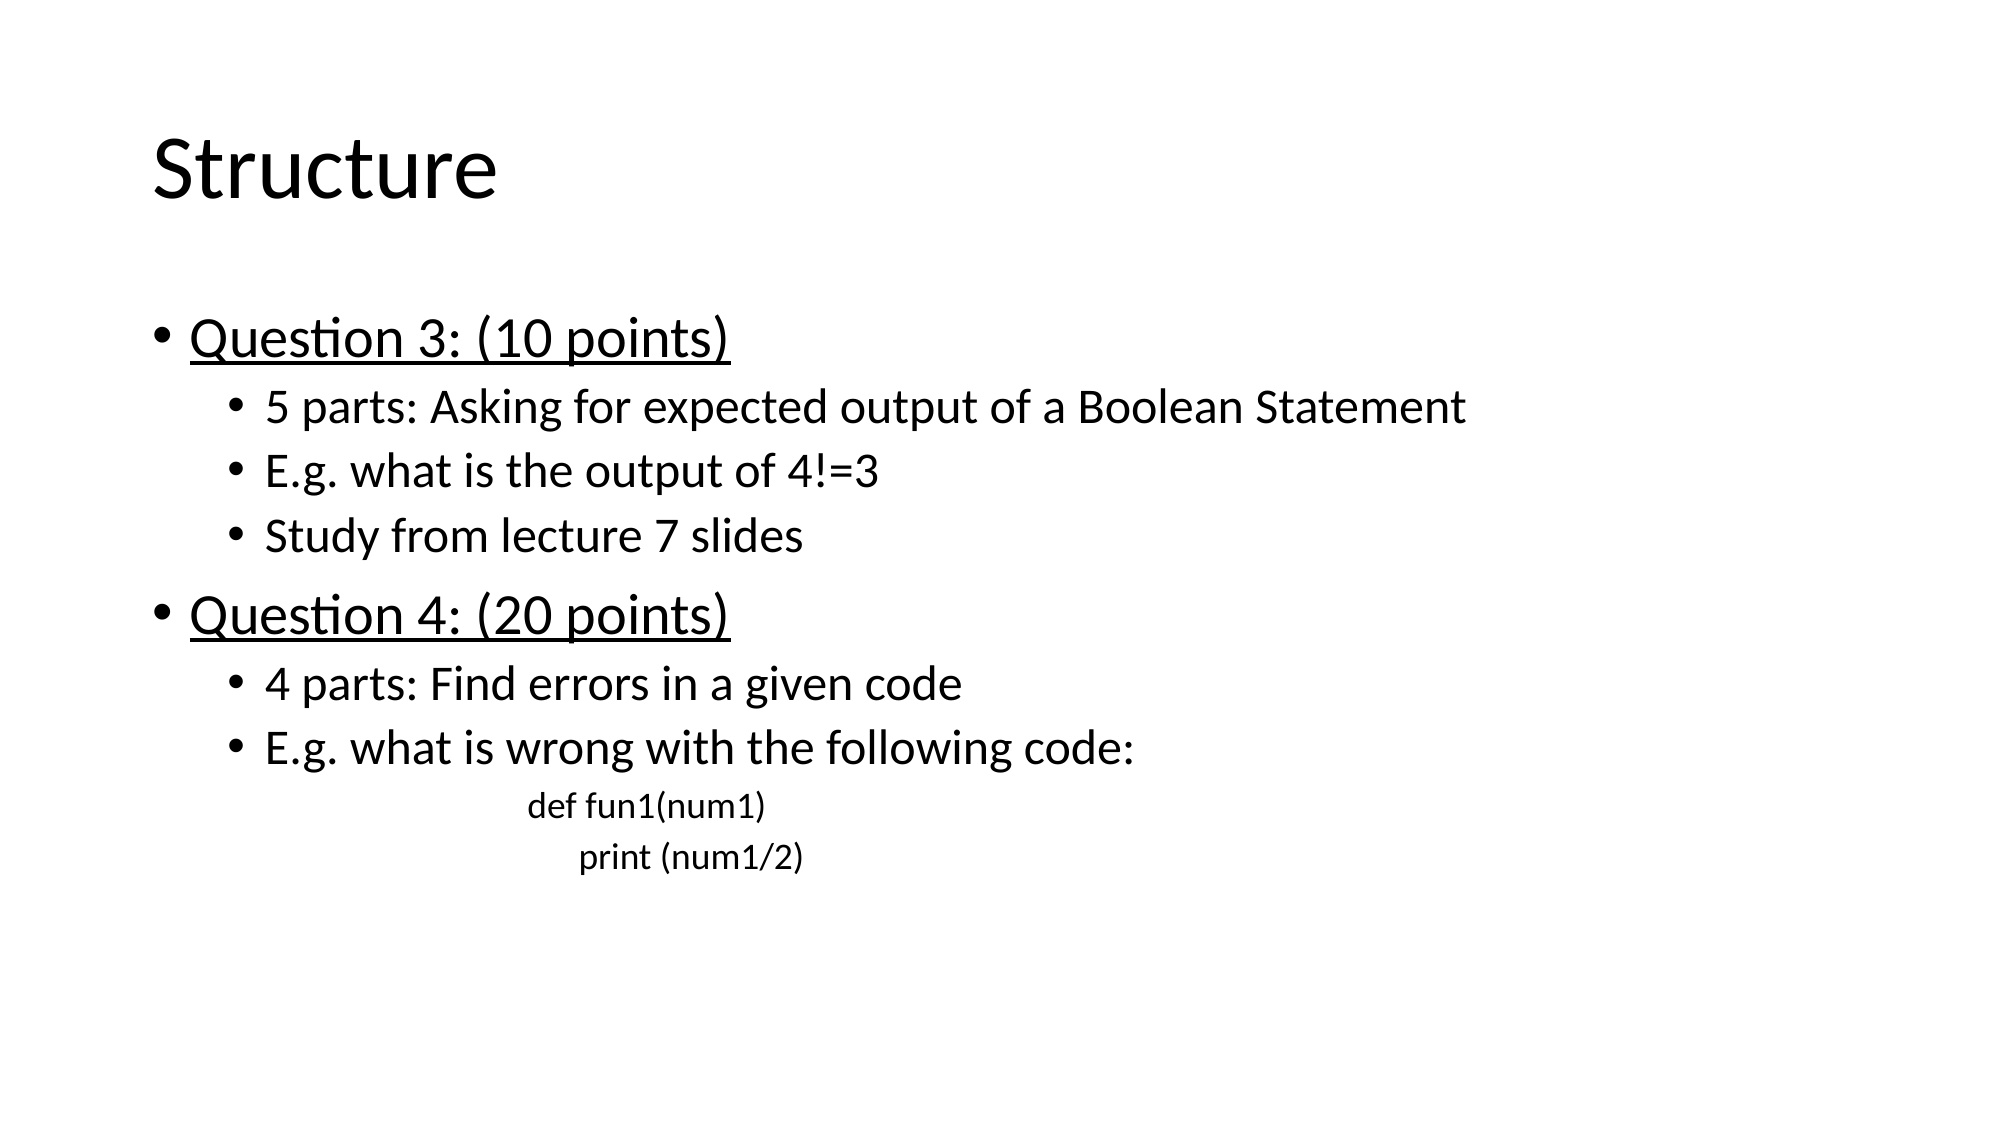

# Structure
Question 3: (10 points)
5 parts: Asking for expected output of a Boolean Statement
E.g. what is the output of 4!=3
Study from lecture 7 slides
Question 4: (20 points)
4 parts: Find errors in a given code
E.g. what is wrong with the following code:
﻿def fun1(num1)
      print (num1/2)